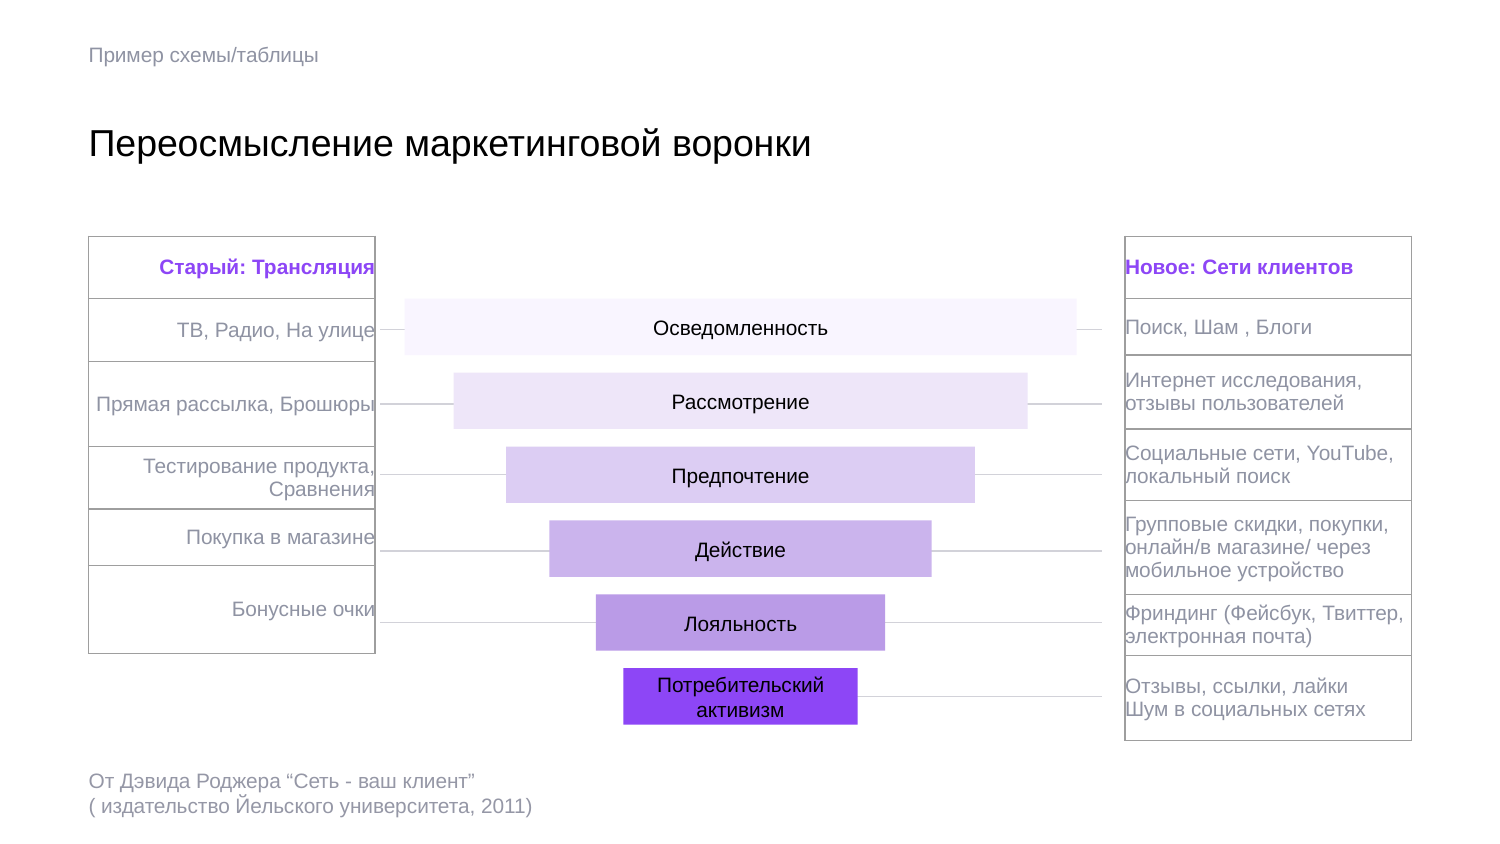

Пример схемы/таблицы
# Переосмысление маркетинговой воронки
| Старый: Трансляция |
| --- |
| ТВ, Радио, На улице |
| Прямая рассылка, Брошюры |
| Тестирование продукта, Сравнения |
| Покупка в магазине |
| Бонусные очки |
| Новое: Сети клиентов |
| --- |
| Поиск, Шам , Блоги |
| Интернет исследования, отзывы пользователей |
| Социальные сети, YouTube, локальный поиск |
| Групповые скидки, покупки, онлайн/в магазине/ через мобильное устройство |
| Фриндинг (Фейсбук, Твиттер, электронная почта) |
| Отзывы, ссылки, лайки Шум в социальных сетях |
Осведомленность
Рассмотрение
Предпочтение
Действие
Лояльность
Потребительский активизм
От Дэвида Роджера “Сеть - ваш клиент”
( издательство Йельского университета, 2011)